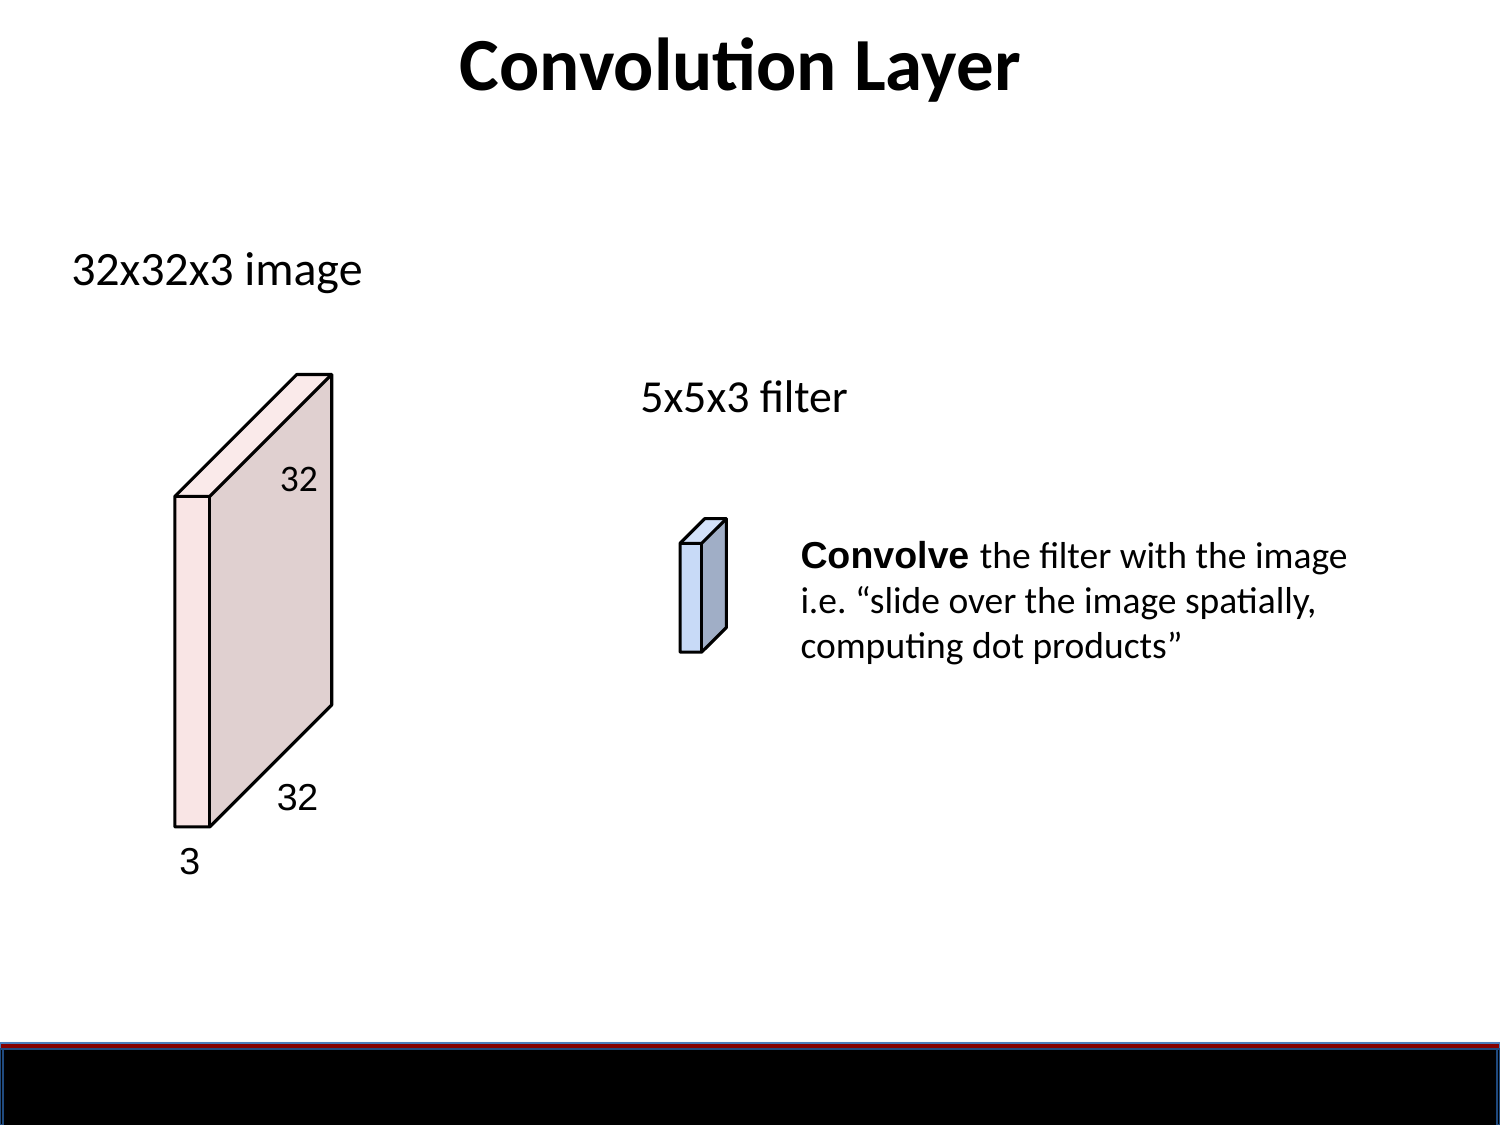

# Convolution Layer
32x32x3 image

5x5x3 filter
32
Convolve the filter with the image
i.e. “slide over the image spatially,  computing dot products”

32
3